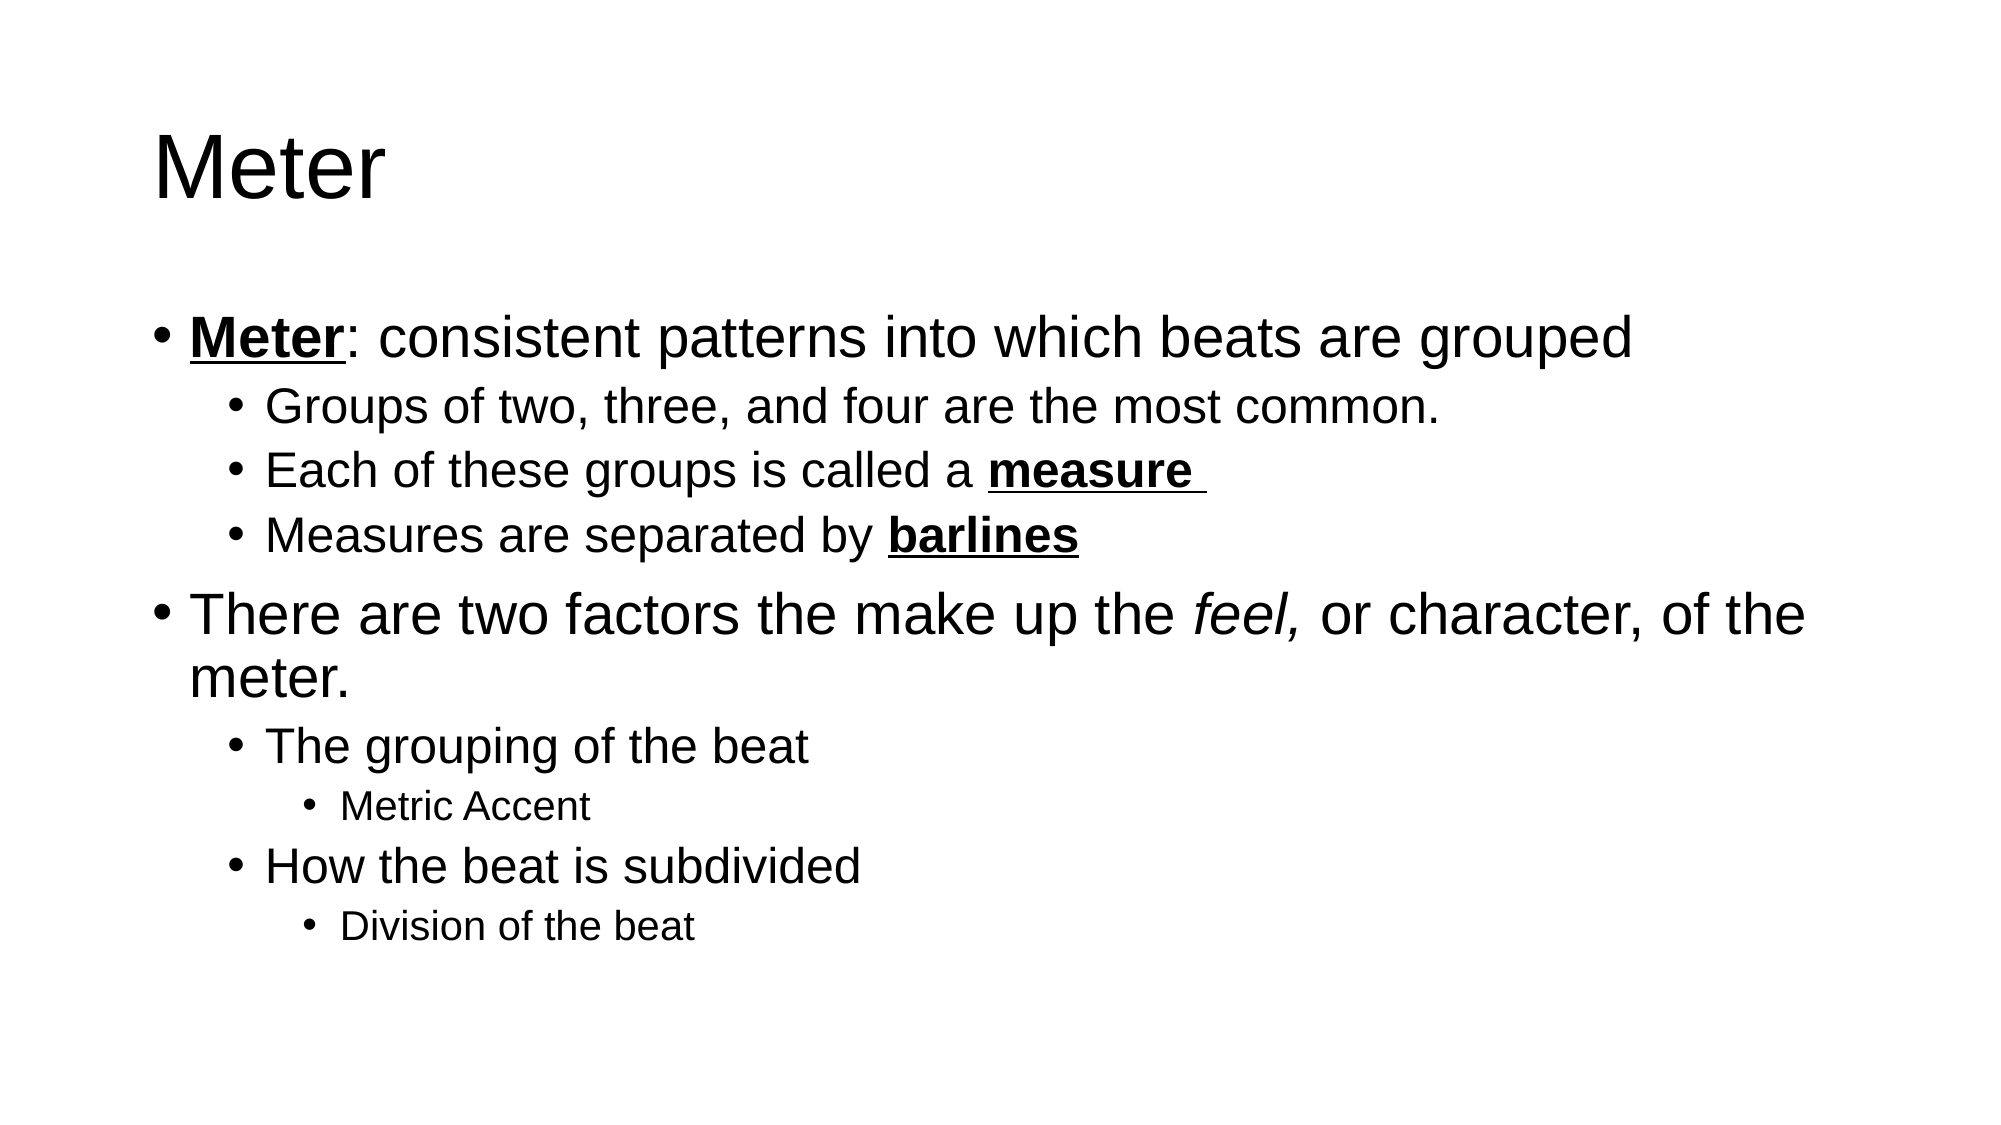

# Meter
Meter: consistent patterns into which beats are grouped
Groups of two, three, and four are the most common.
Each of these groups is called a measure
Measures are separated by barlines
There are two factors the make up the feel, or character, of the meter.
The grouping of the beat
Metric Accent
How the beat is subdivided
Division of the beat